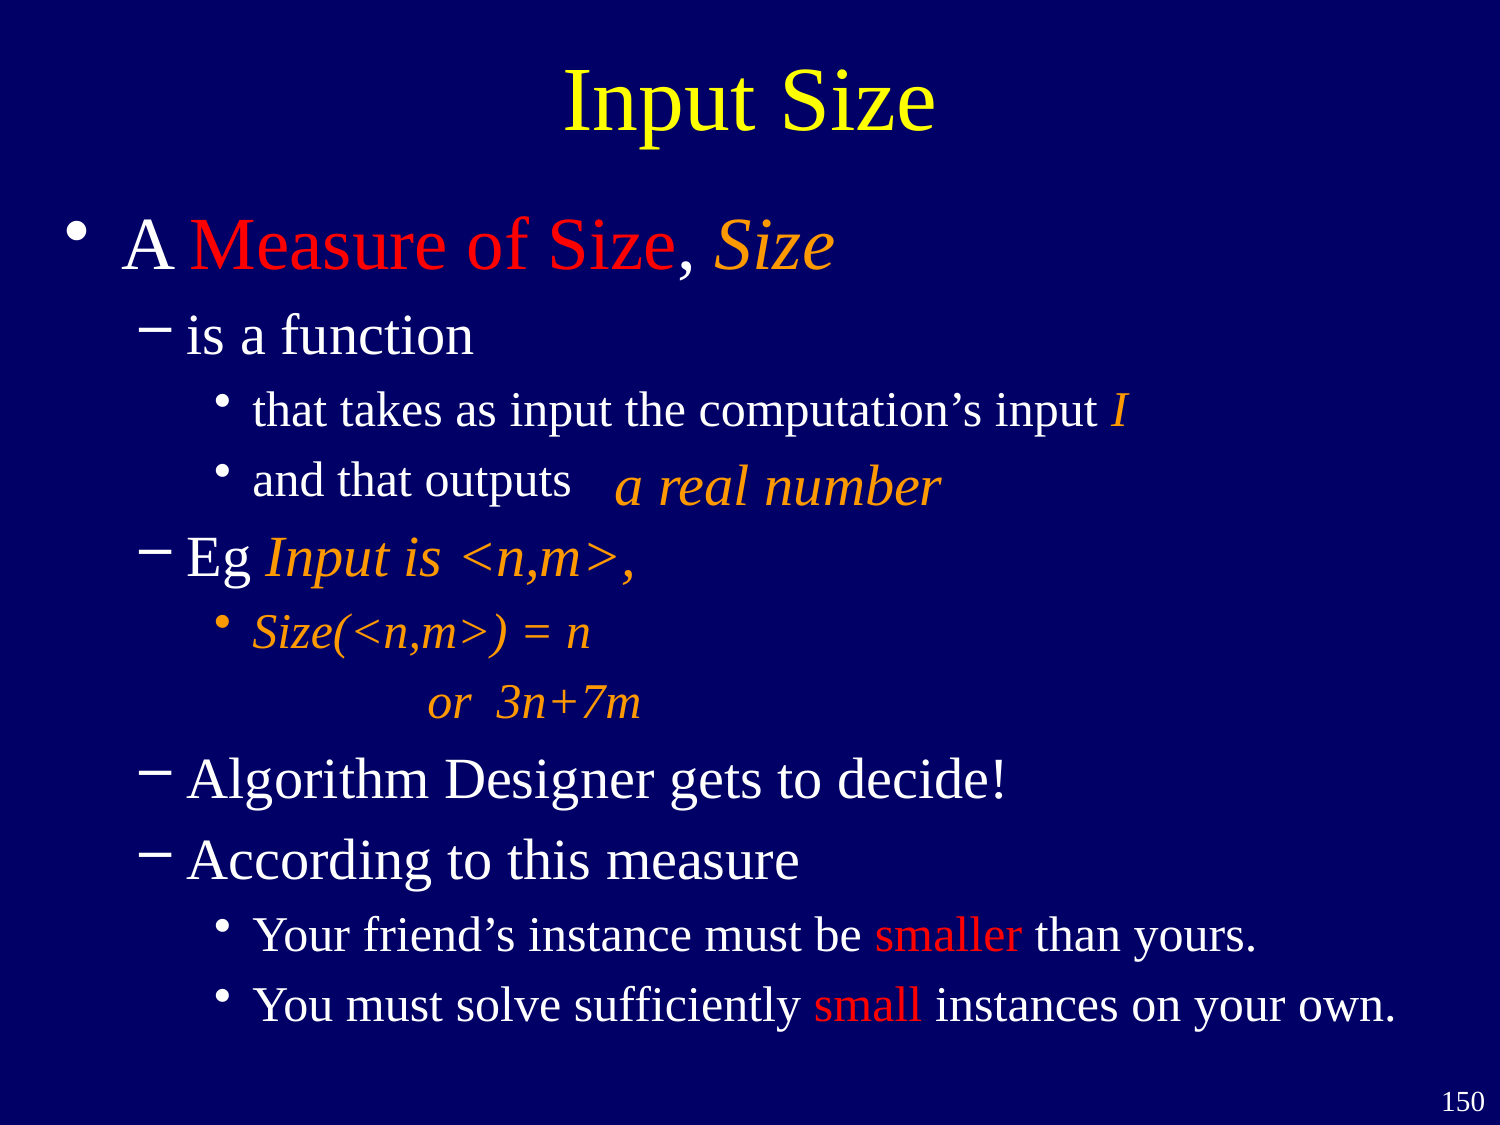

# Input Size
A Measure of Size, Size
is a function
that takes as input the computation’s input I
and that outputs
Eg Input is <n,m>,
Size(<n,m>) = n
                 or  3n+7m
Algorithm Designer gets to decide!
According to this measure
Your friend’s instance must be smaller than yours.
You must solve sufficiently small instances on your own.

a real number